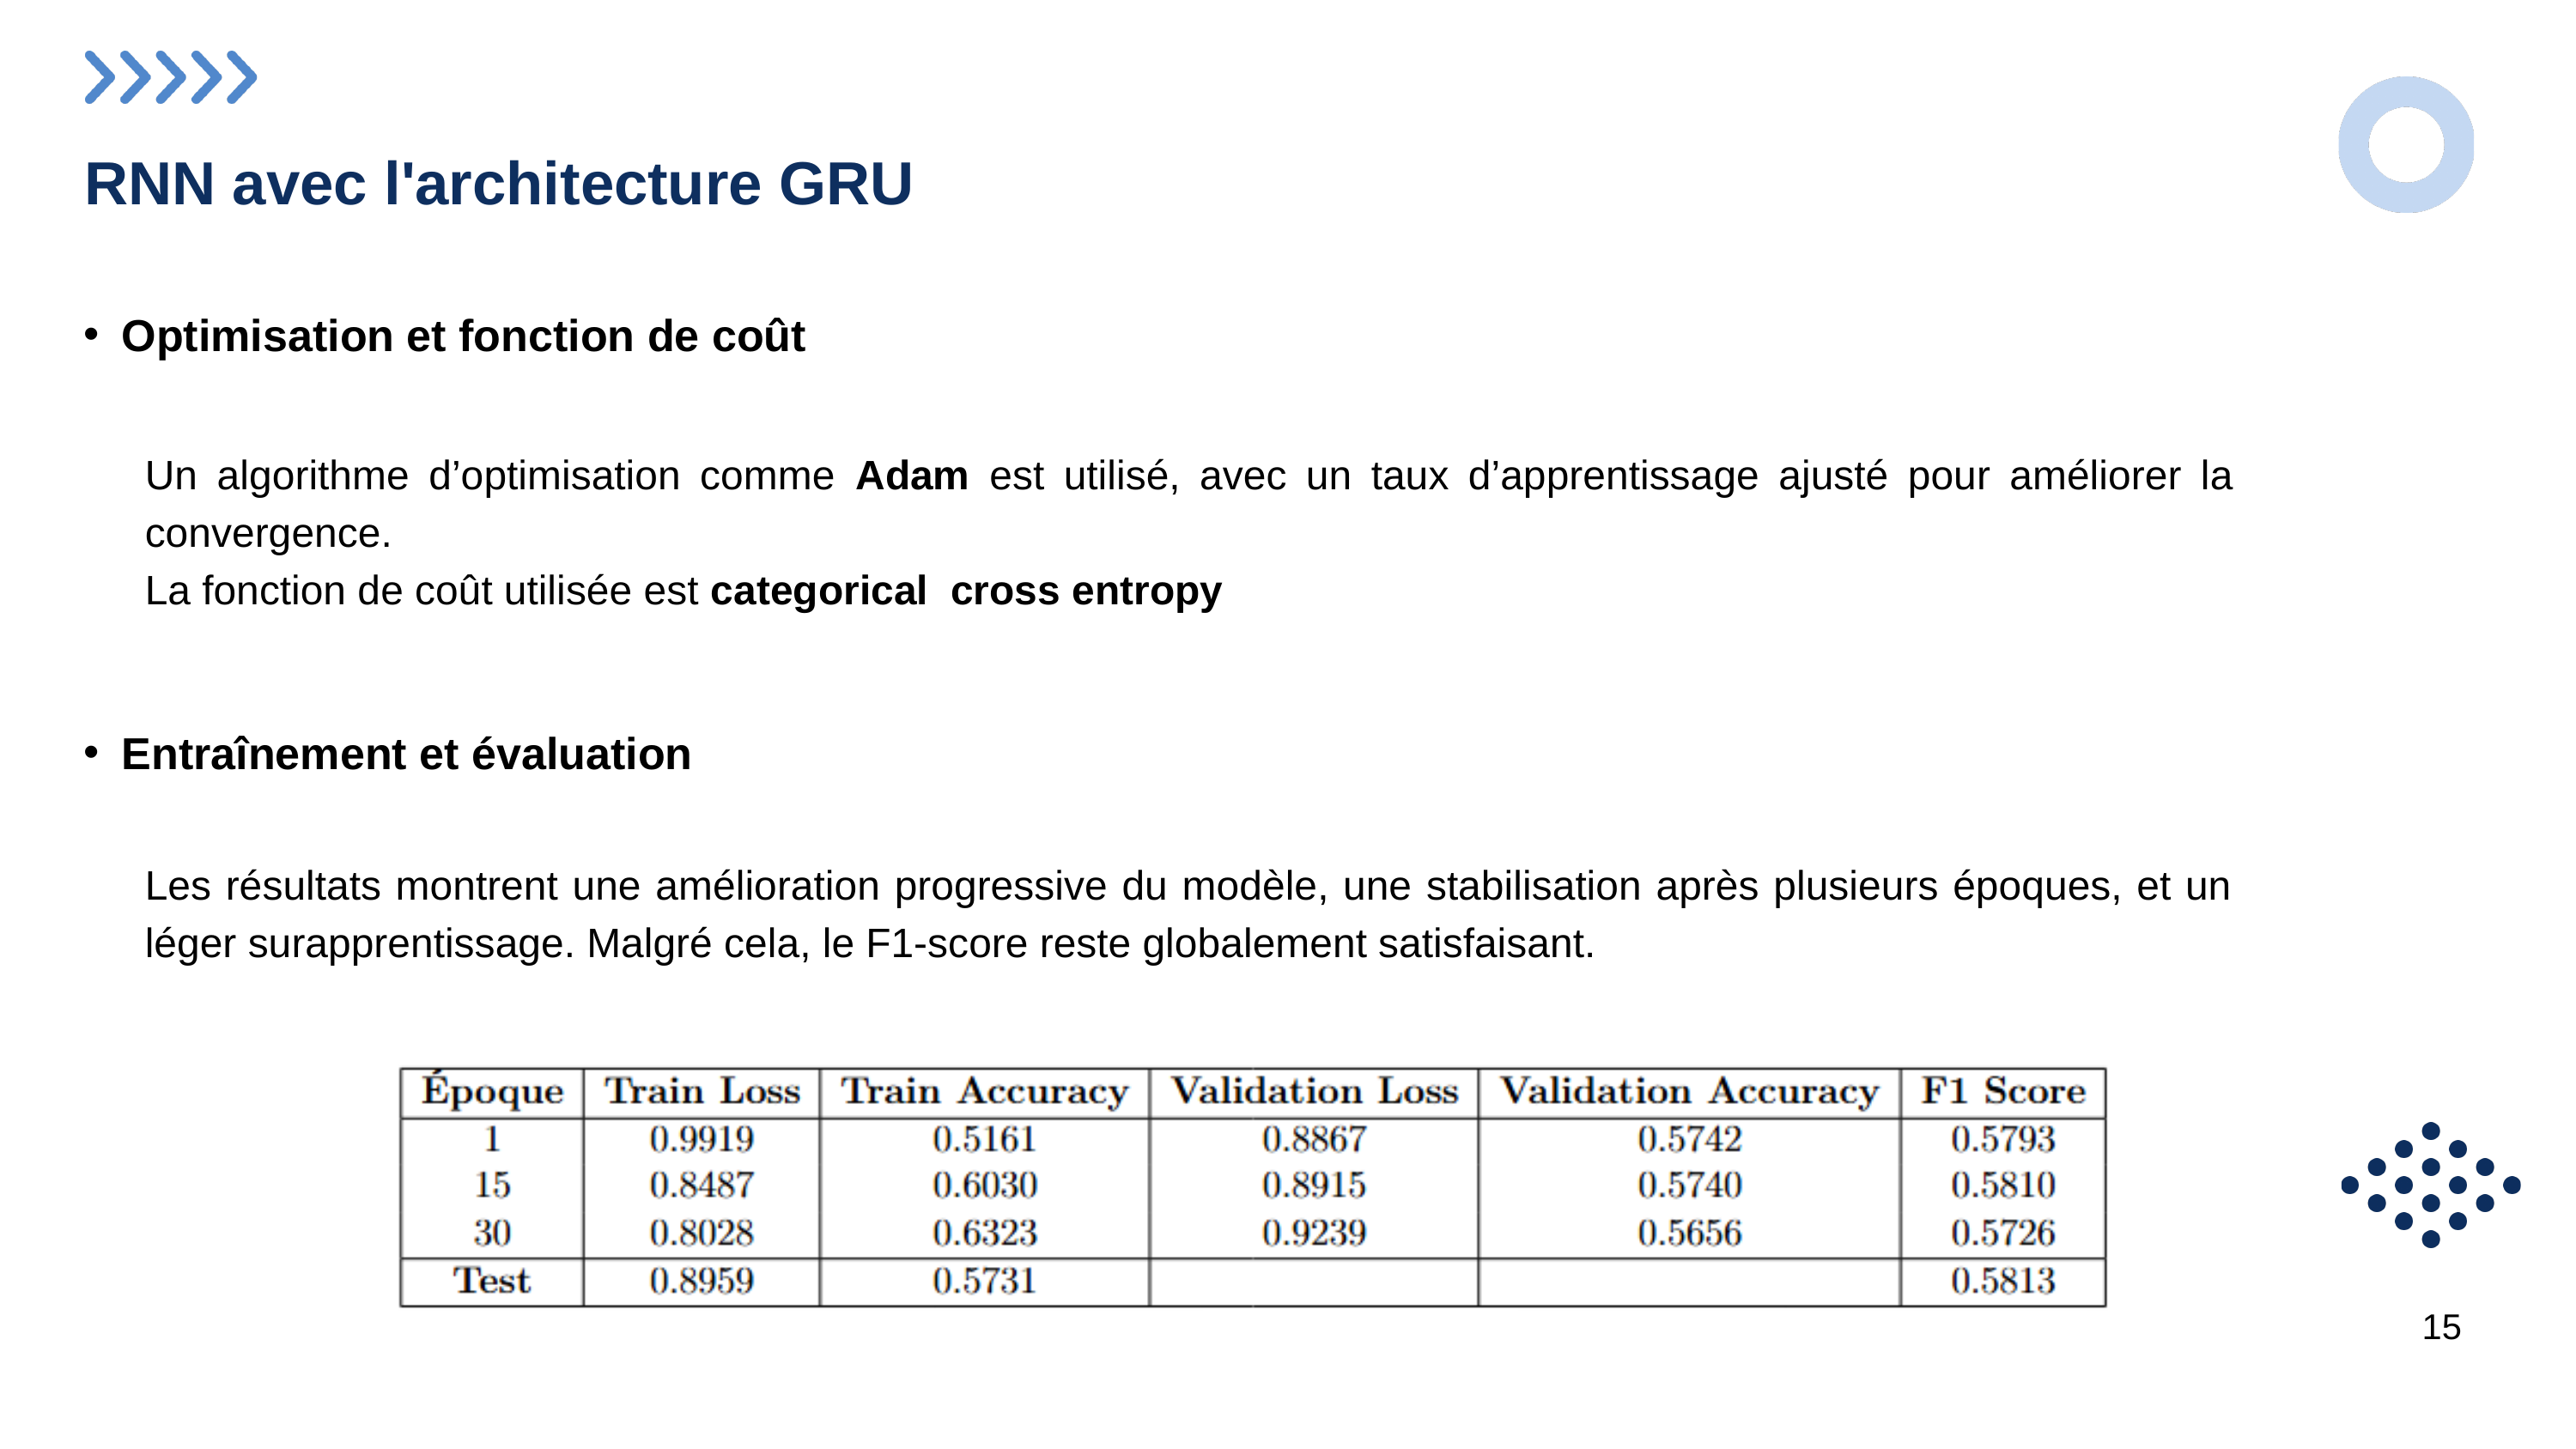

RNN avec l'architecture GRU
Optimisation et fonction de coût
Un algorithme d’optimisation comme Adam est utilisé, avec un taux d’apprentissage ajusté pour améliorer la convergence.
La fonction de coût utilisée est categorical  cross entropy
Entraînement et évaluation
Les résultats montrent une amélioration progressive du modèle, une stabilisation après plusieurs époques, et un léger surapprentissage. Malgré cela, le F1-score reste globalement satisfaisant.

15